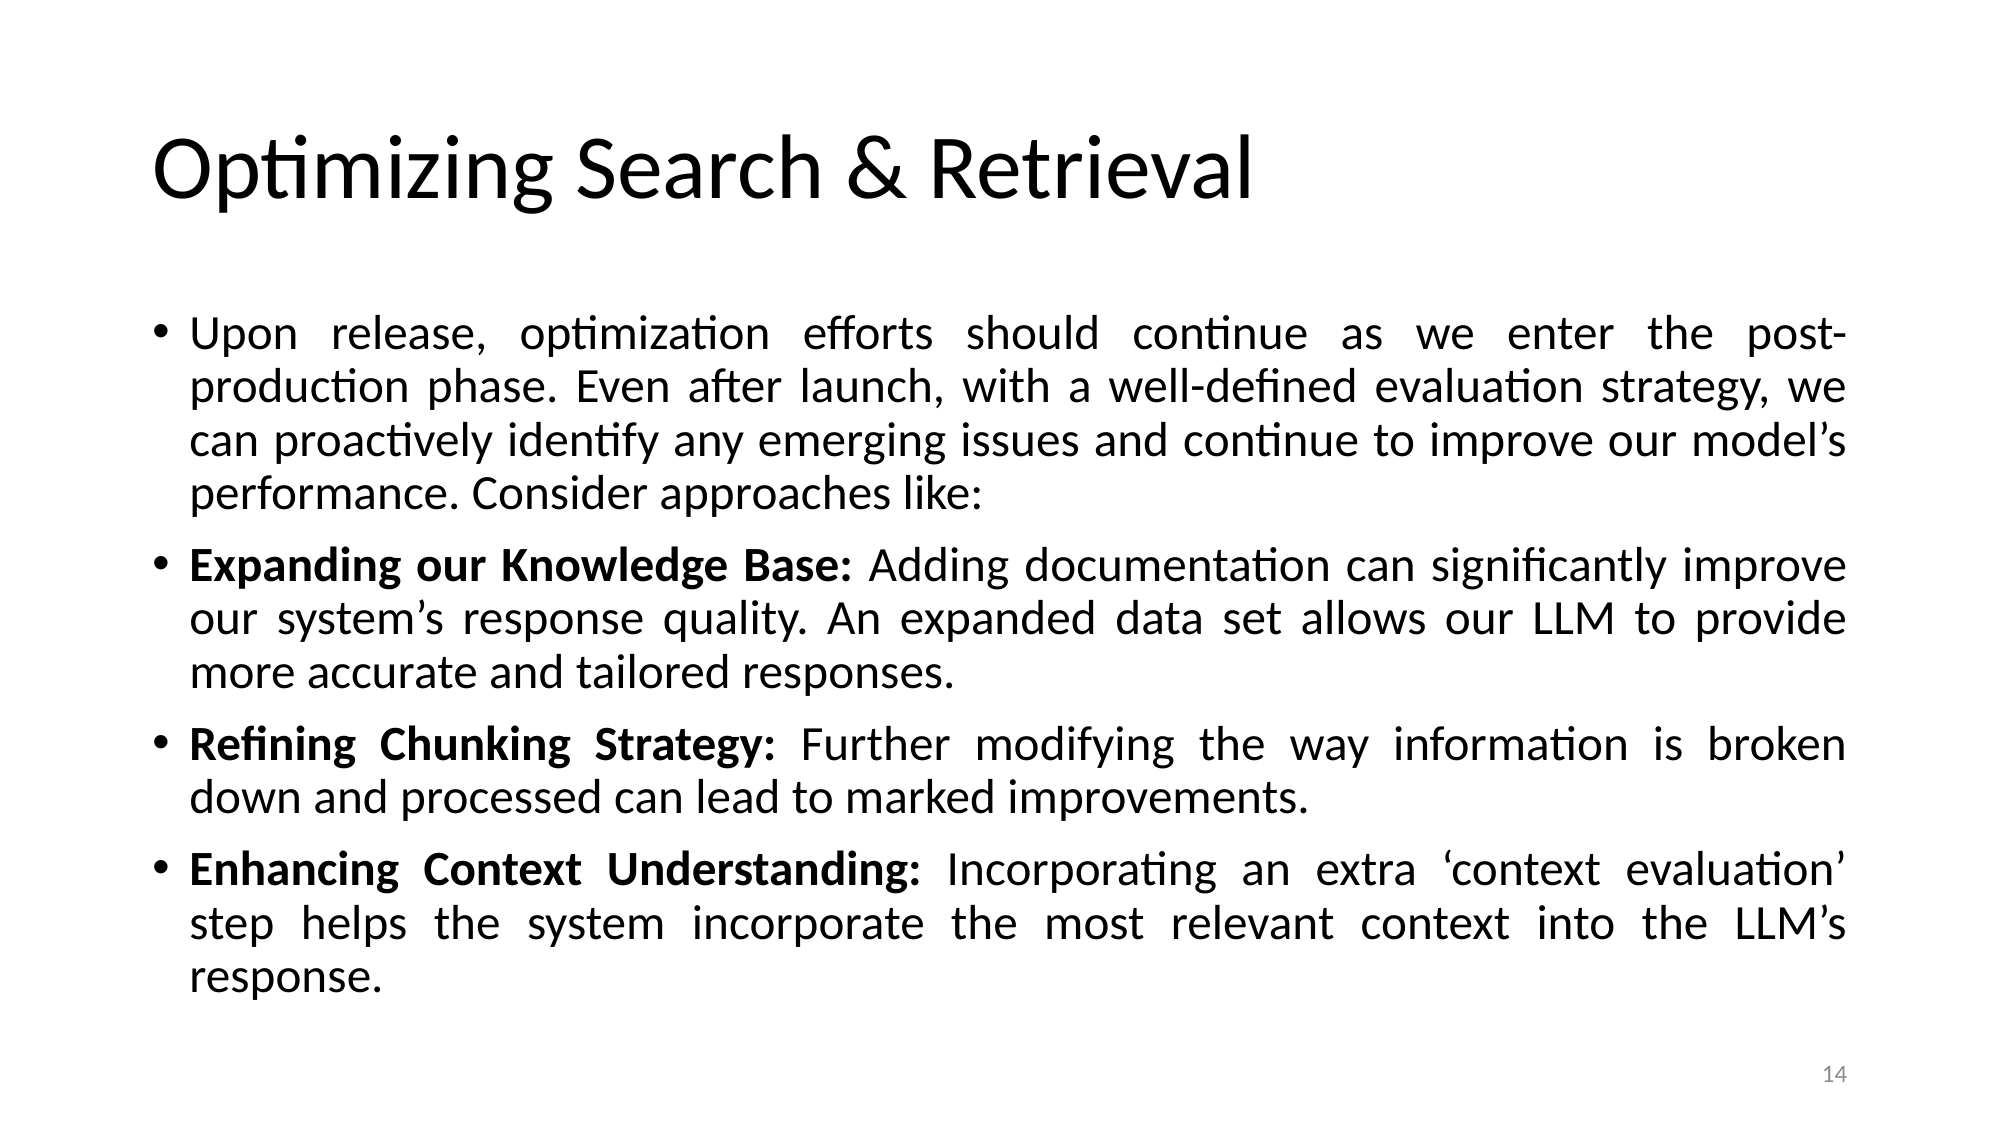

# Optimizing Search & Retrieval
Upon release, optimization efforts should continue as we enter the post-production phase. Even after launch, with a well-defined evaluation strategy, we can proactively identify any emerging issues and continue to improve our model’s performance. Consider approaches like:
Expanding our Knowledge Base: Adding documentation can significantly improve our system’s response quality. An expanded data set allows our LLM to provide more accurate and tailored responses.
Refining Chunking Strategy: Further modifying the way information is broken down and processed can lead to marked improvements.
Enhancing Context Understanding: Incorporating an extra ‘context evaluation’ step helps the system incorporate the most relevant context into the LLM’s response.

14